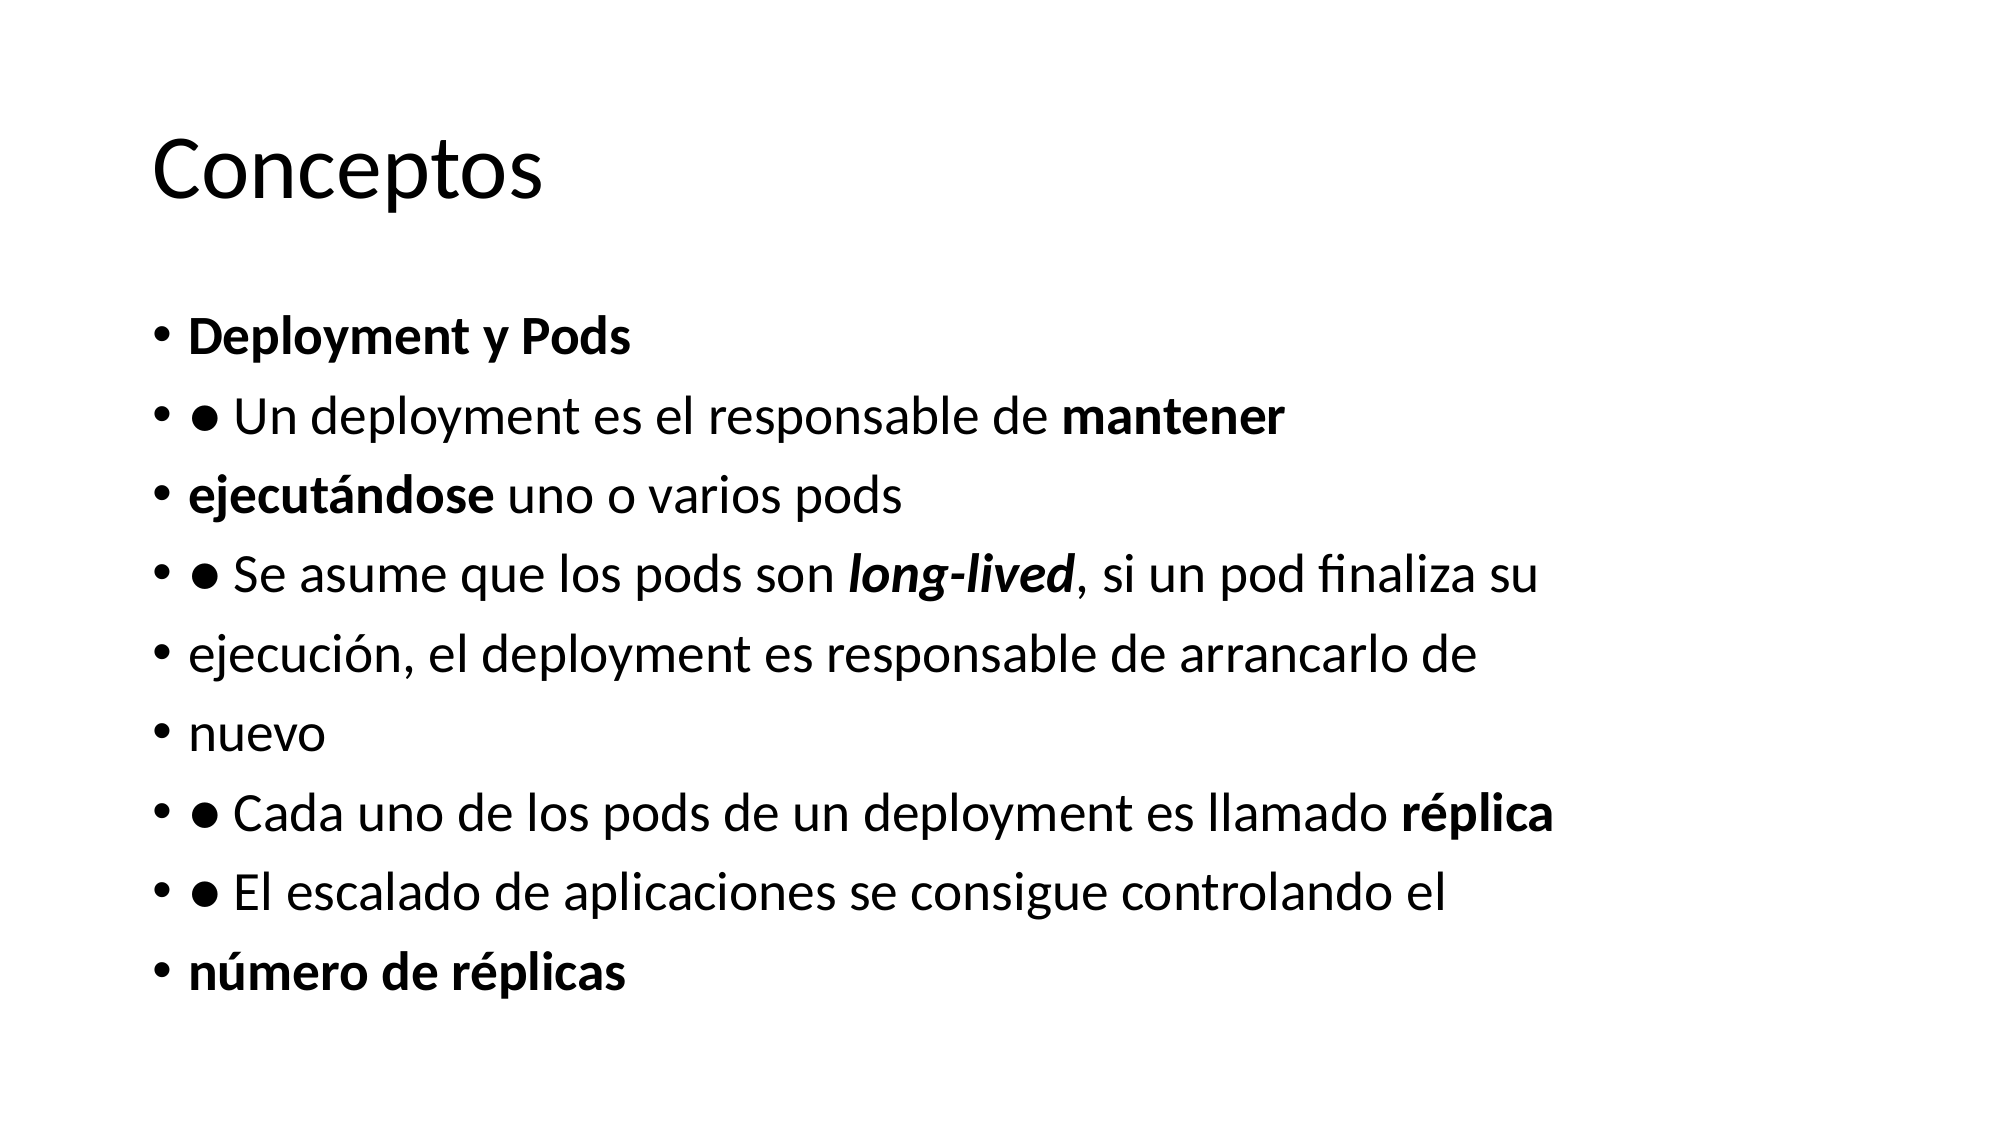

# Conceptos
Deployment y Pods
● Un deployment es el responsable de mantener
ejecutándose uno o varios pods
● Se asume que los pods son long-lived, si un pod finaliza su
ejecución, el deployment es responsable de arrancarlo de
nuevo
● Cada uno de los pods de un deployment es llamado réplica
● El escalado de aplicaciones se consigue controlando el
número de réplicas